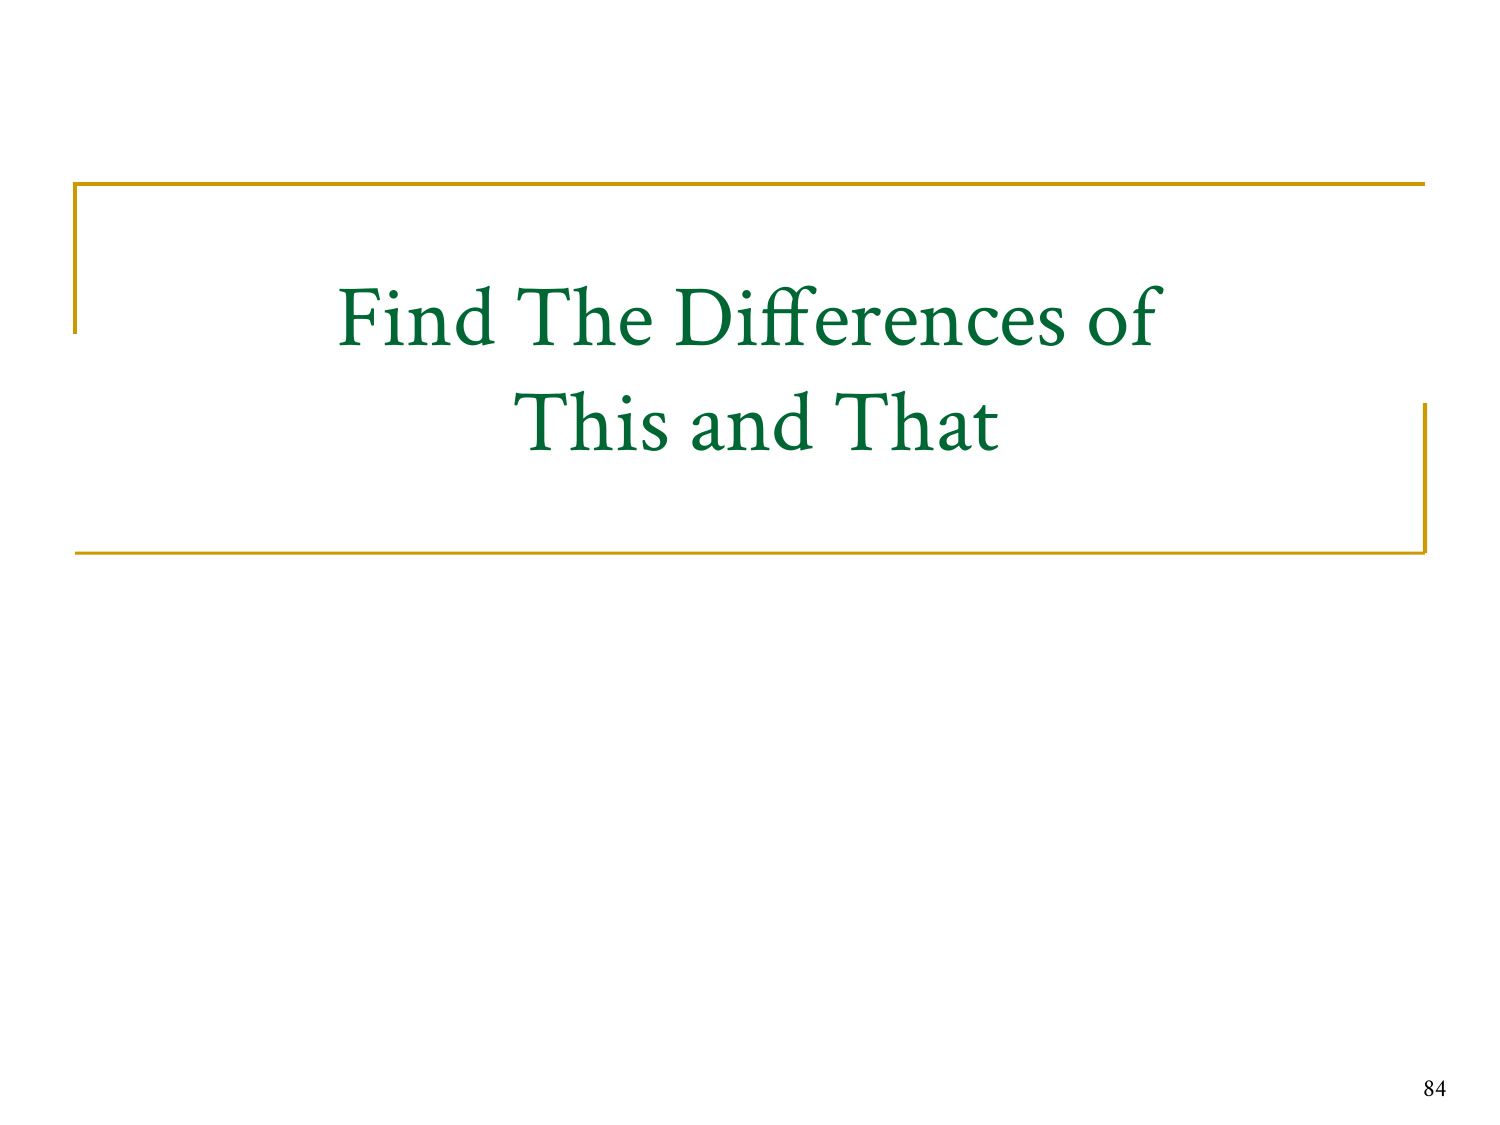

# Find The Differences of This and That
84